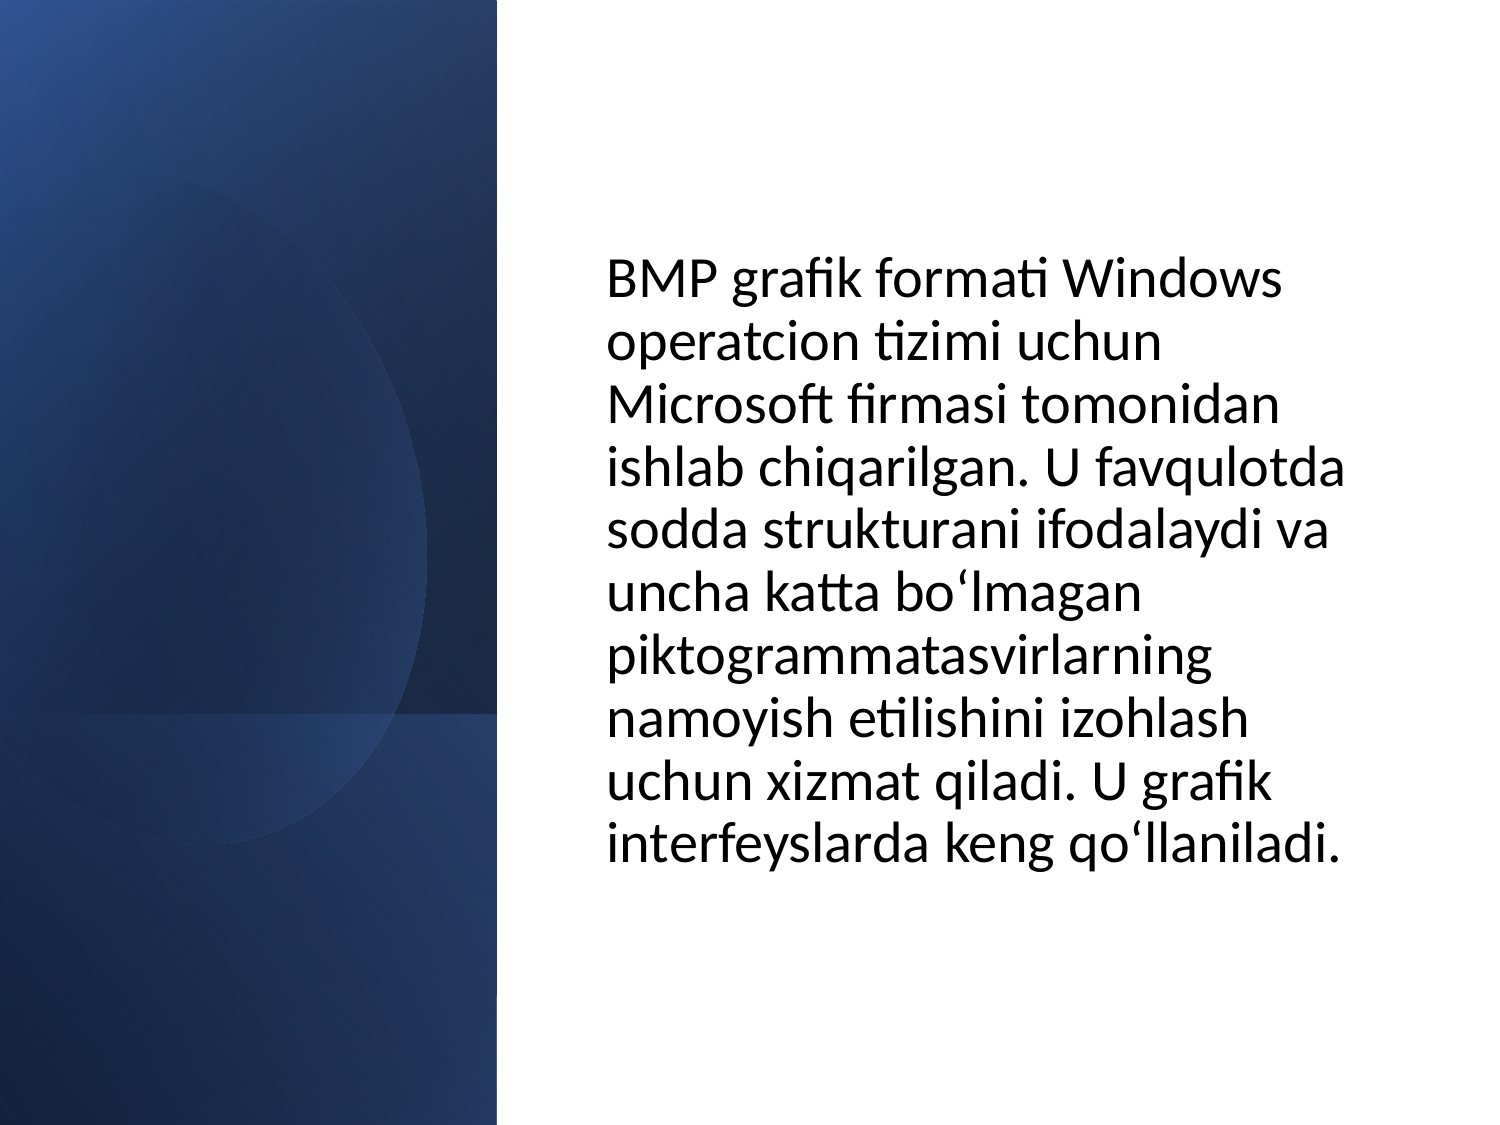

BMP grafik formati Windows operatcion tizimi uchun Microsoft firmasi tomonidan ishlab chiqarilgan. U favqulotda sodda strukturani ifodalaydi va uncha katta bo‘lmagan piktogrammatasvirlarning namoyish etilishini izohlash uchun xizmat qiladi. U grafik interfeyslarda keng qo‘llaniladi.